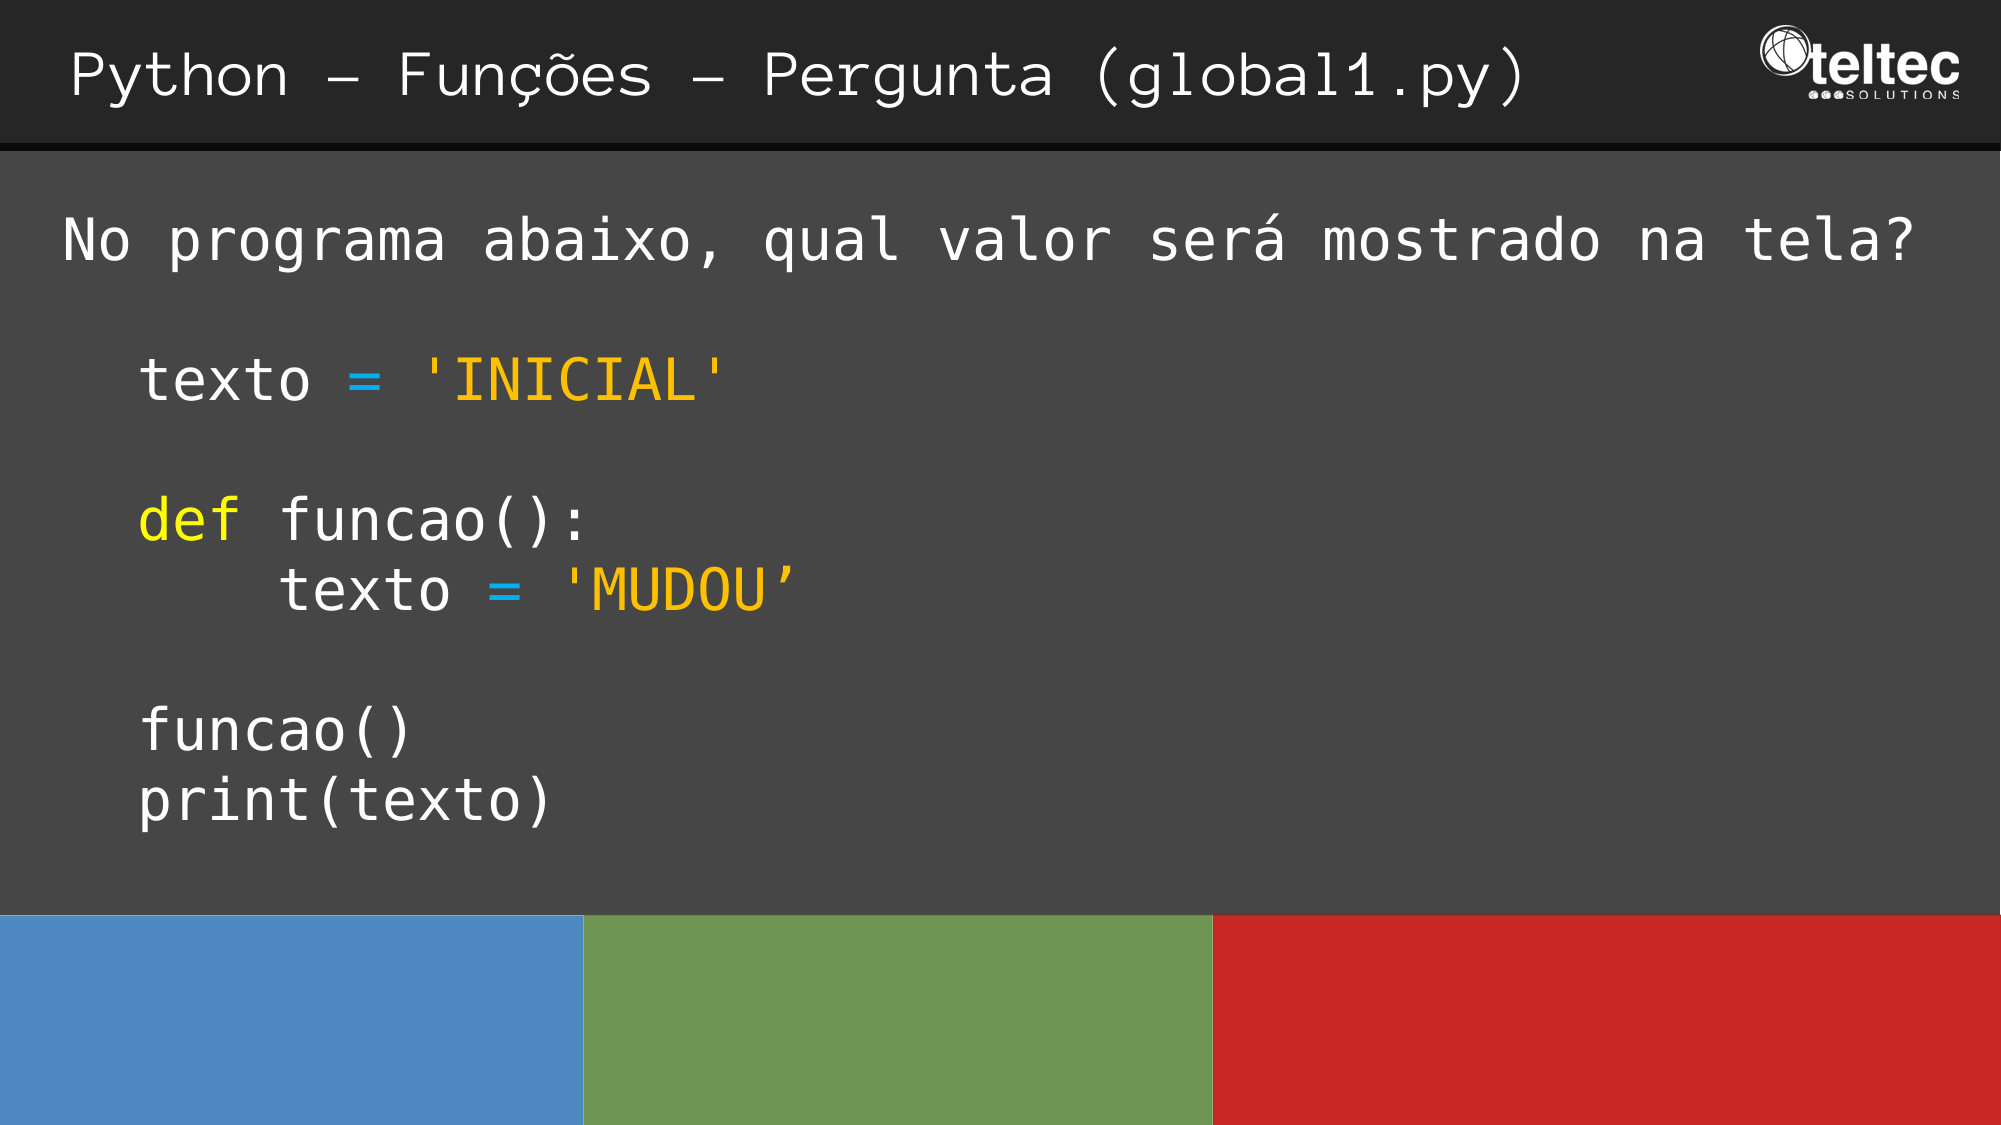

Python – Funções – Pergunta (global1.py)
No programa abaixo, qual valor será mostrado na tela?

texto = 'INICIAL'

def funcao():
    texto = 'MUDOU’

funcao()
print(texto)